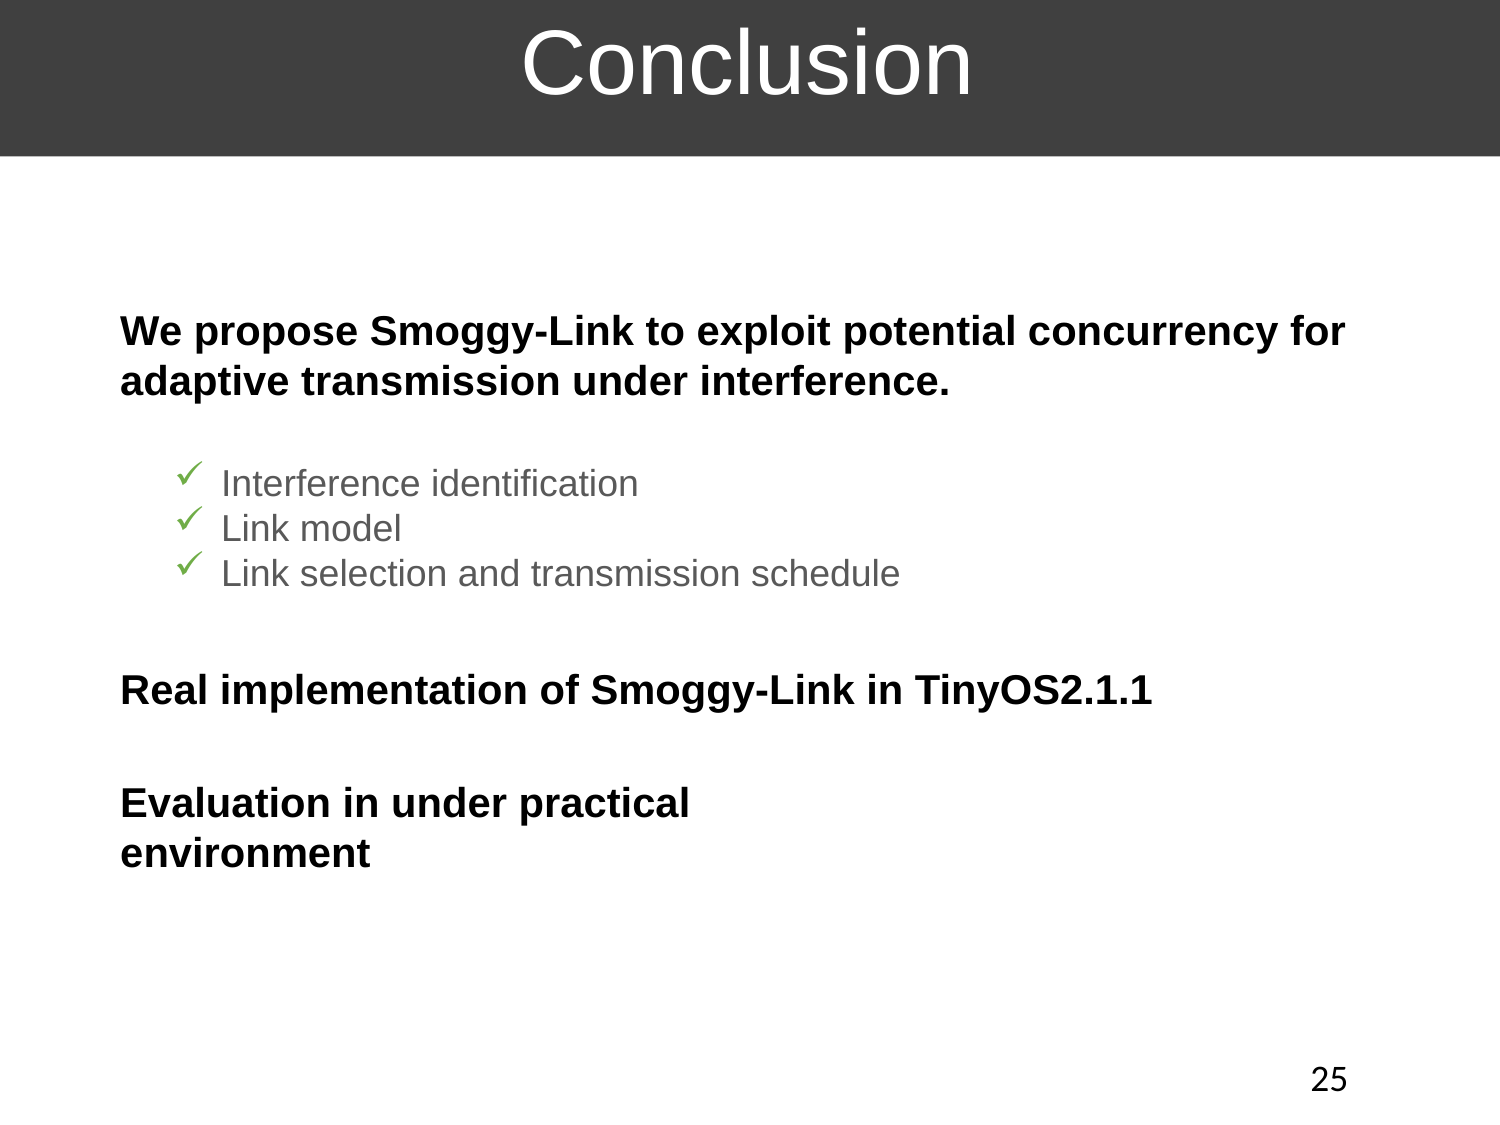

Conclusion
We propose Smoggy-Link to exploit potential concurrency for adaptive transmission under interference.
Interference identification
Link model
Link selection and transmission schedule
Real implementation of Smoggy-Link in TinyOS2.1.1
Evaluation in under practical environment